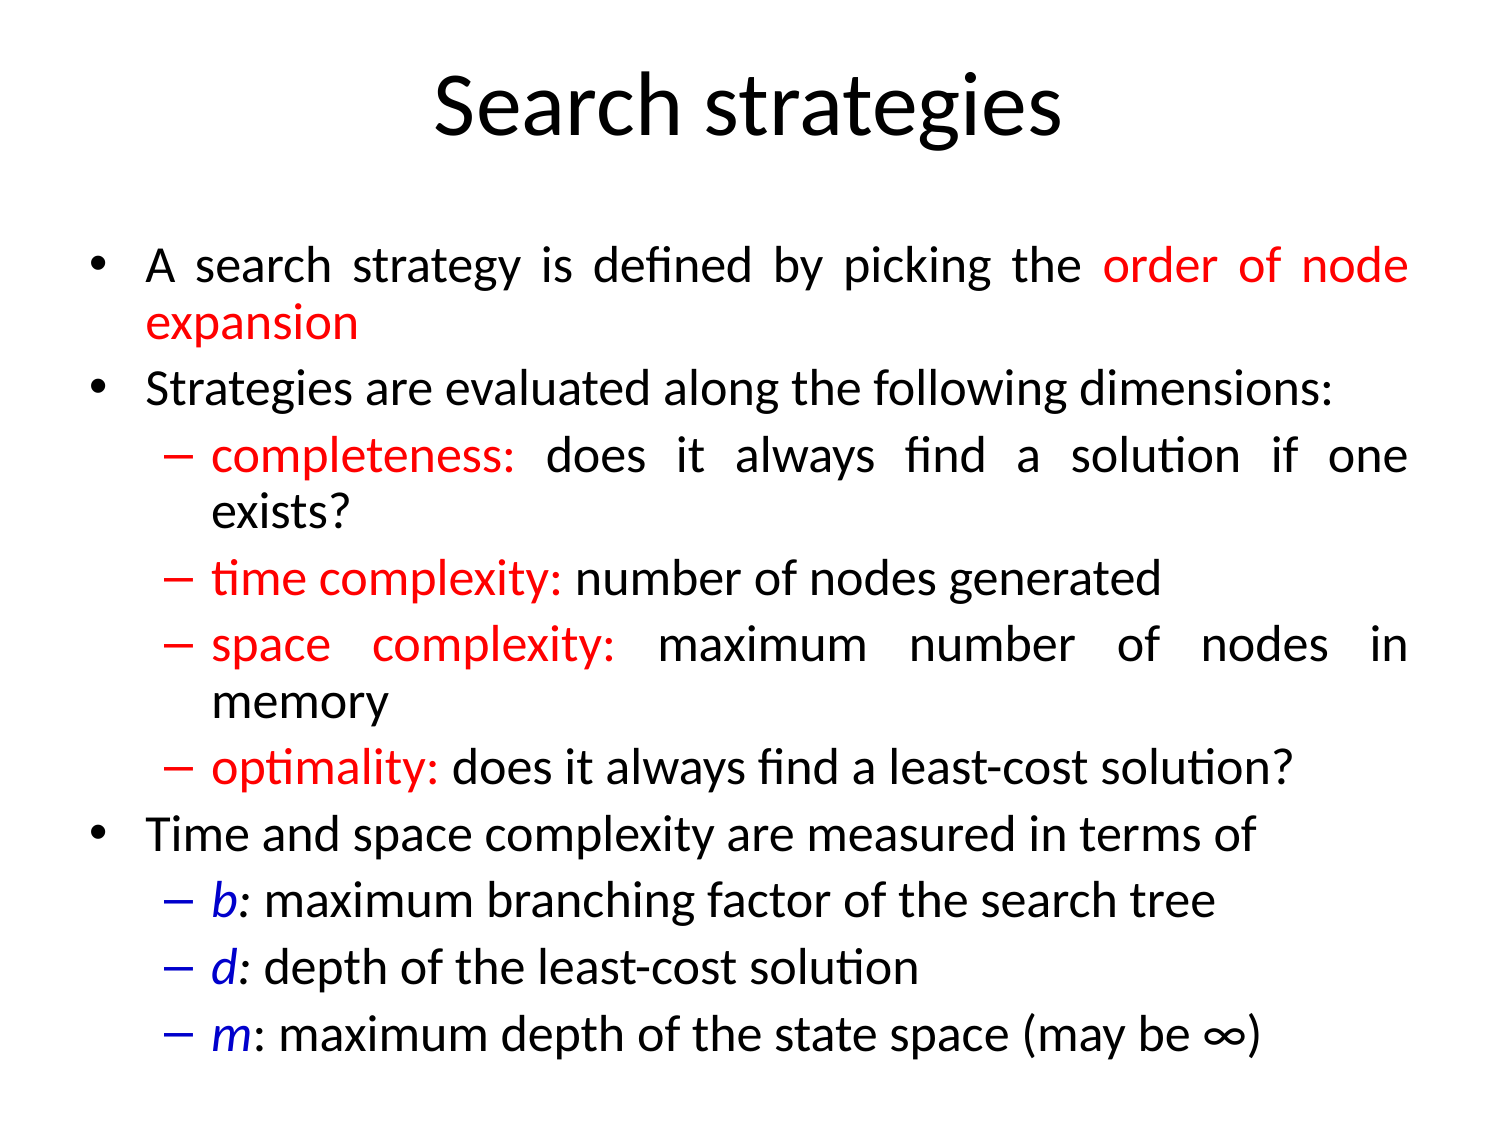

# Search strategies
A search strategy is defined by picking the order of node expansion
Strategies are evaluated along the following dimensions:
completeness: does it always find a solution if one exists?
time complexity: number of nodes generated
space complexity: maximum number of nodes in memory
optimality: does it always find a least-cost solution?
Time and space complexity are measured in terms of
b: maximum branching factor of the search tree
d: depth of the least-cost solution
m: maximum depth of the state space (may be ∞)